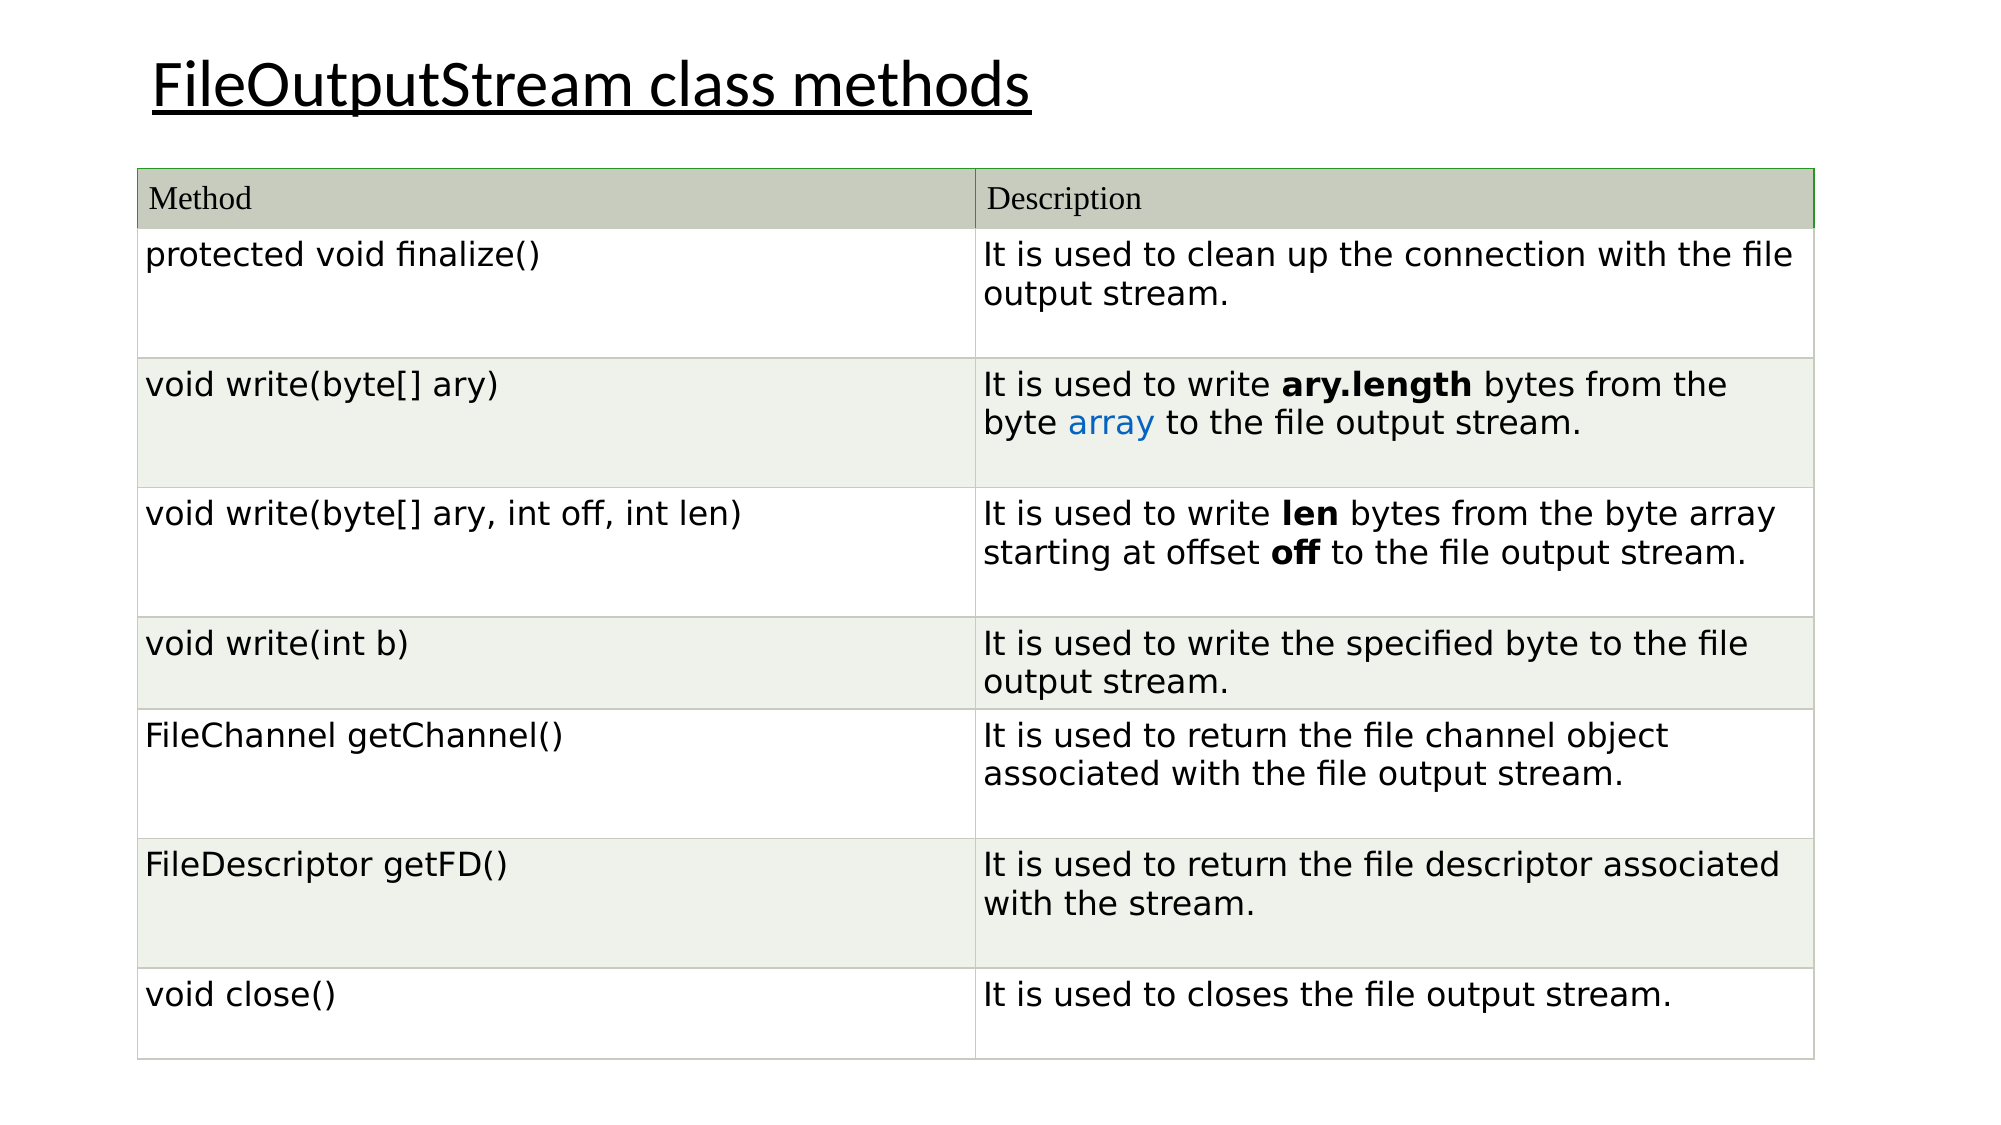

# FileOutputStream class methods
| Method | Description |
| --- | --- |
| protected void finalize() | It is used to clean up the connection with the file output stream. |
| void write(byte[] ary) | It is used to write ary.length bytes from the byte array to the file output stream. |
| void write(byte[] ary, int off, int len) | It is used to write len bytes from the byte array starting at offset off to the file output stream. |
| void write(int b) | It is used to write the specified byte to the file output stream. |
| FileChannel getChannel() | It is used to return the file channel object associated with the file output stream. |
| FileDescriptor getFD() | It is used to return the file descriptor associated with the stream. |
| void close() | It is used to closes the file output stream. |